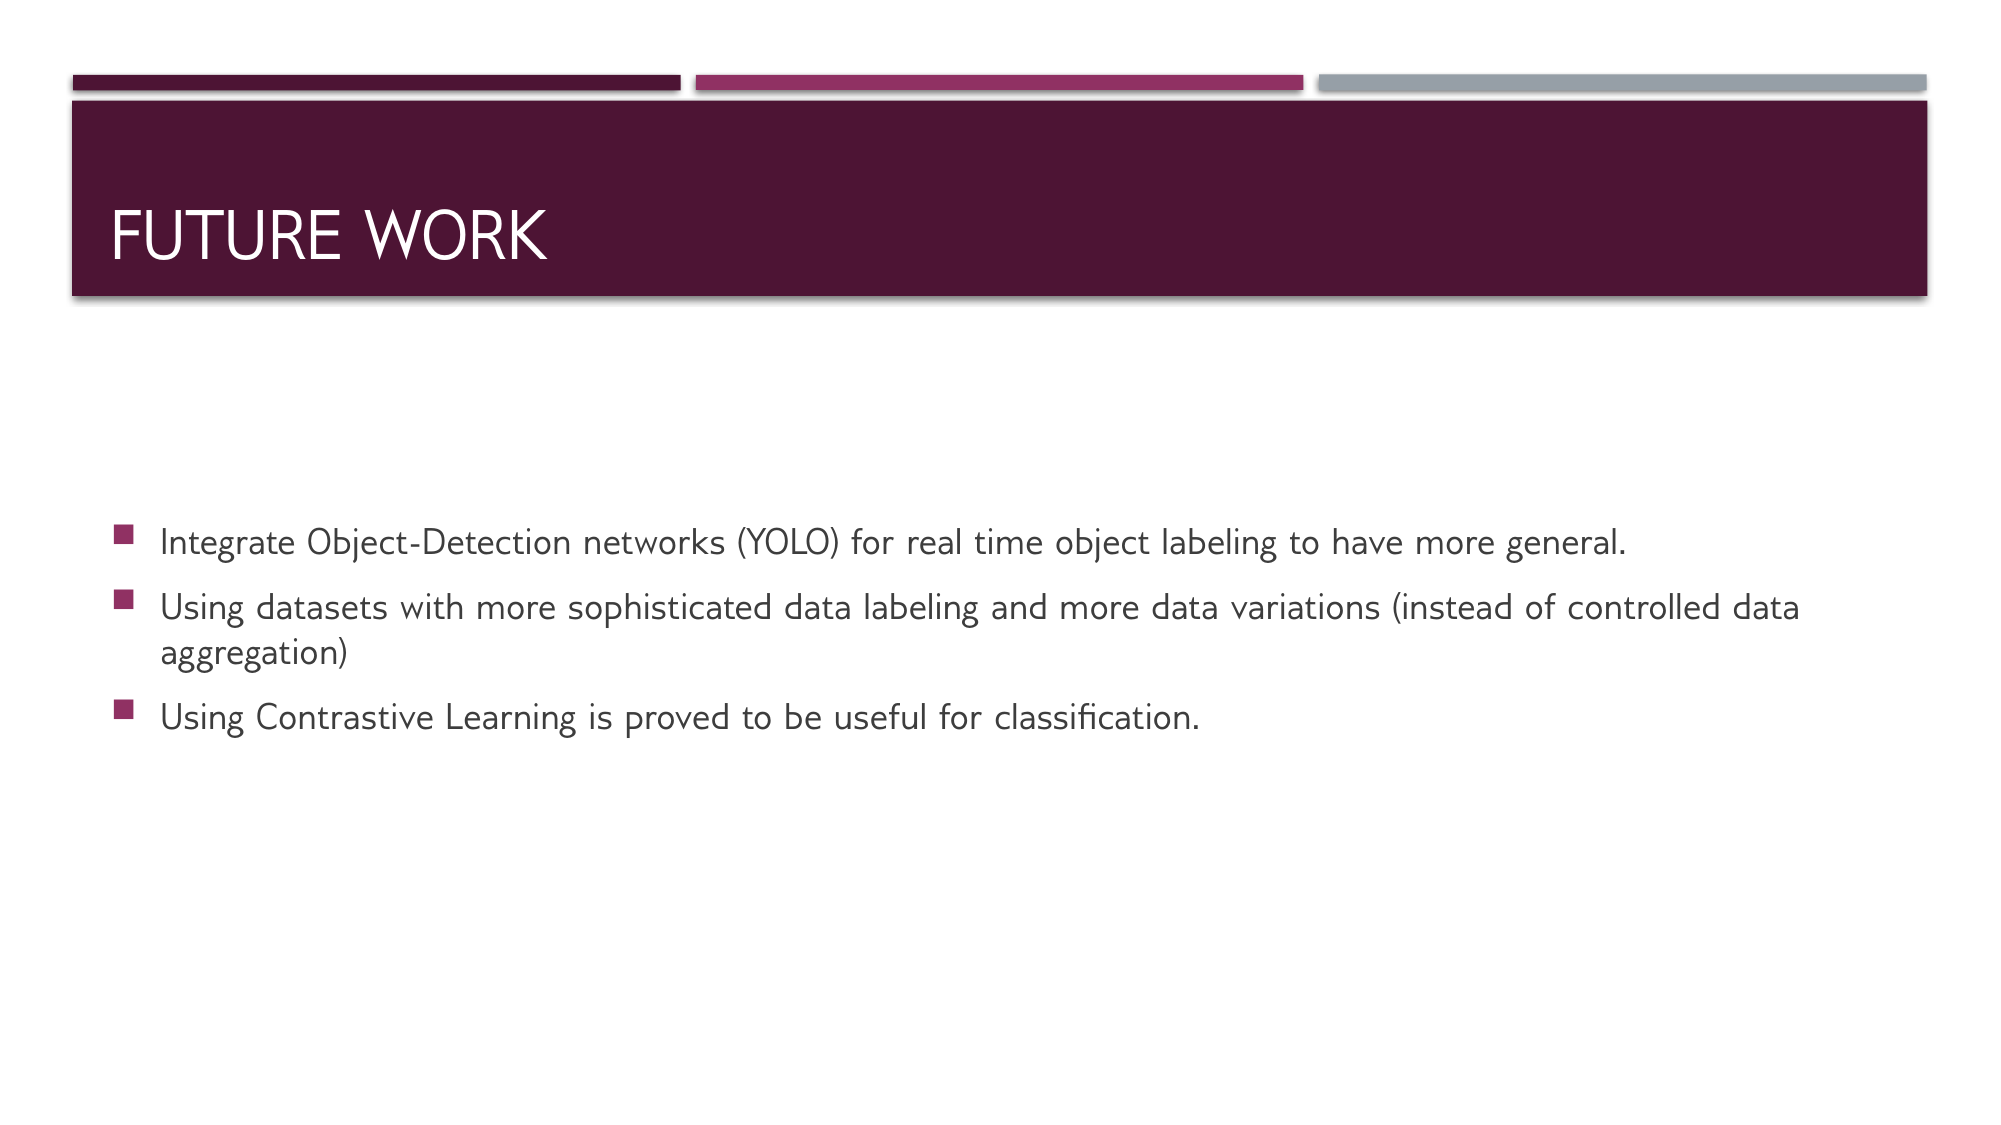

# Future work
Integrate Object-Detection networks (YOLO) for real time object labeling to have more general.
Using datasets with more sophisticated data labeling and more data variations (instead of controlled data aggregation)
Using Contrastive Learning is proved to be useful for classification.